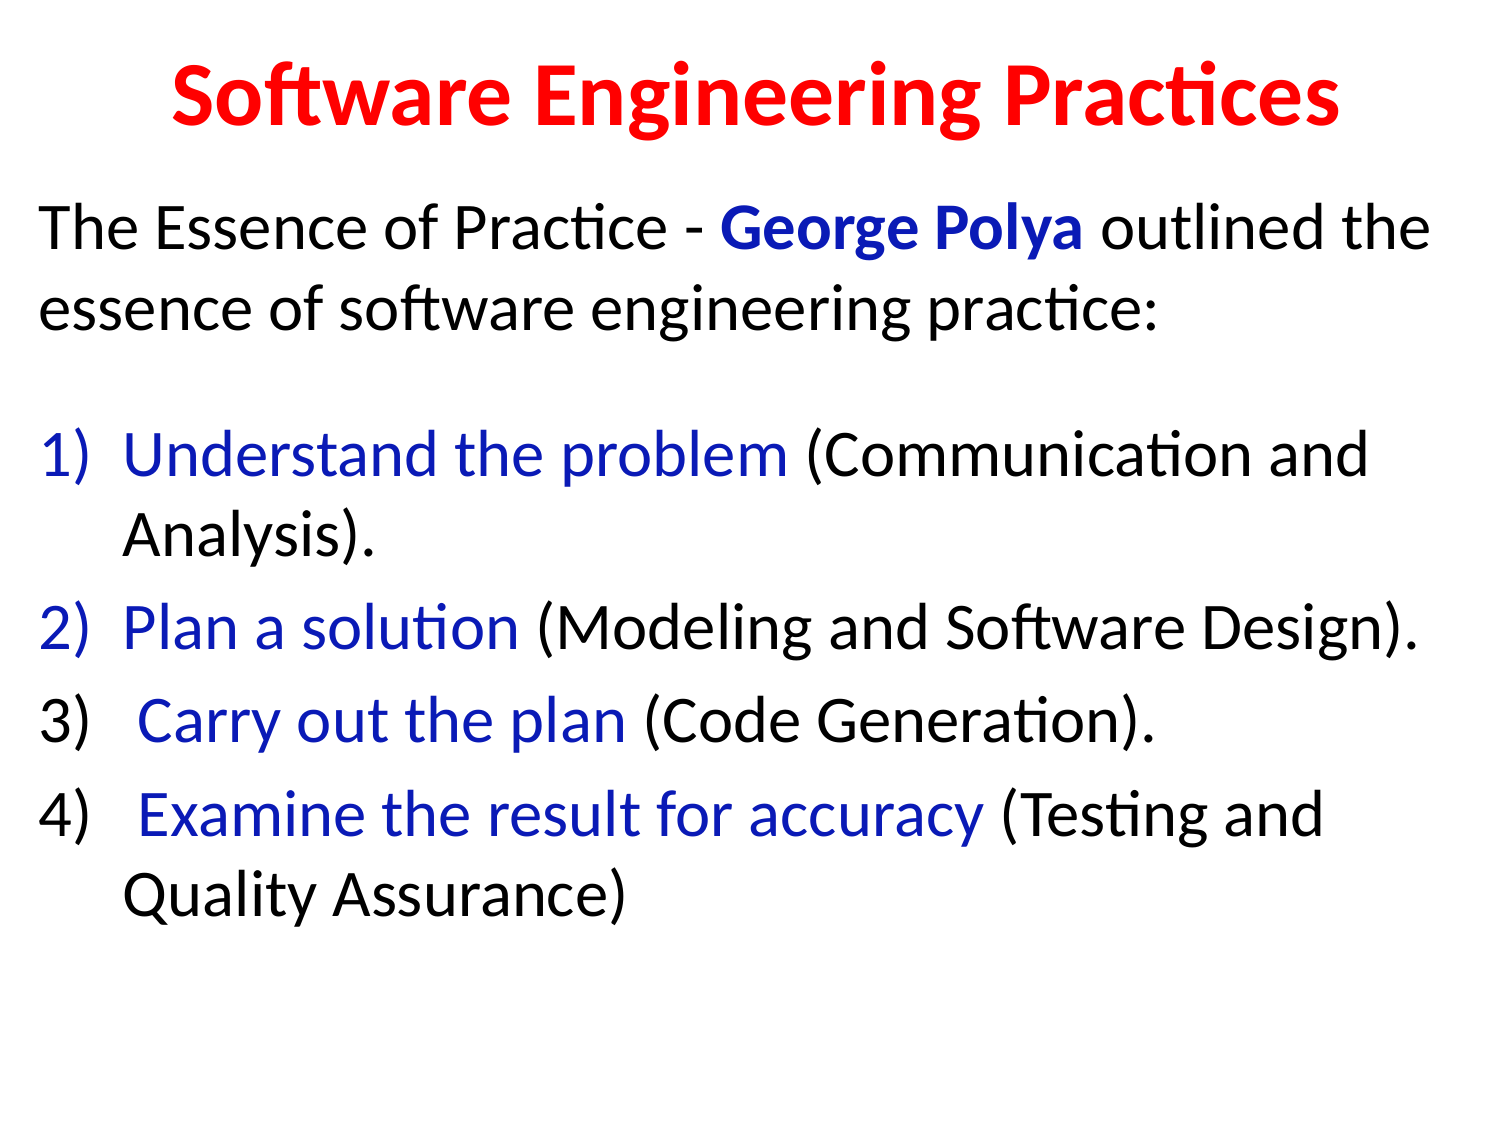

# Software Engineering Practices
The Essence of Practice - George Polya outlined the essence of software engineering practice:

Understand the problem (Communication and Analysis).
Plan a solution (Modeling and Software Design).
 Carry out the plan (Code Generation).
 Examine the result for accuracy (Testing and Quality Assurance)